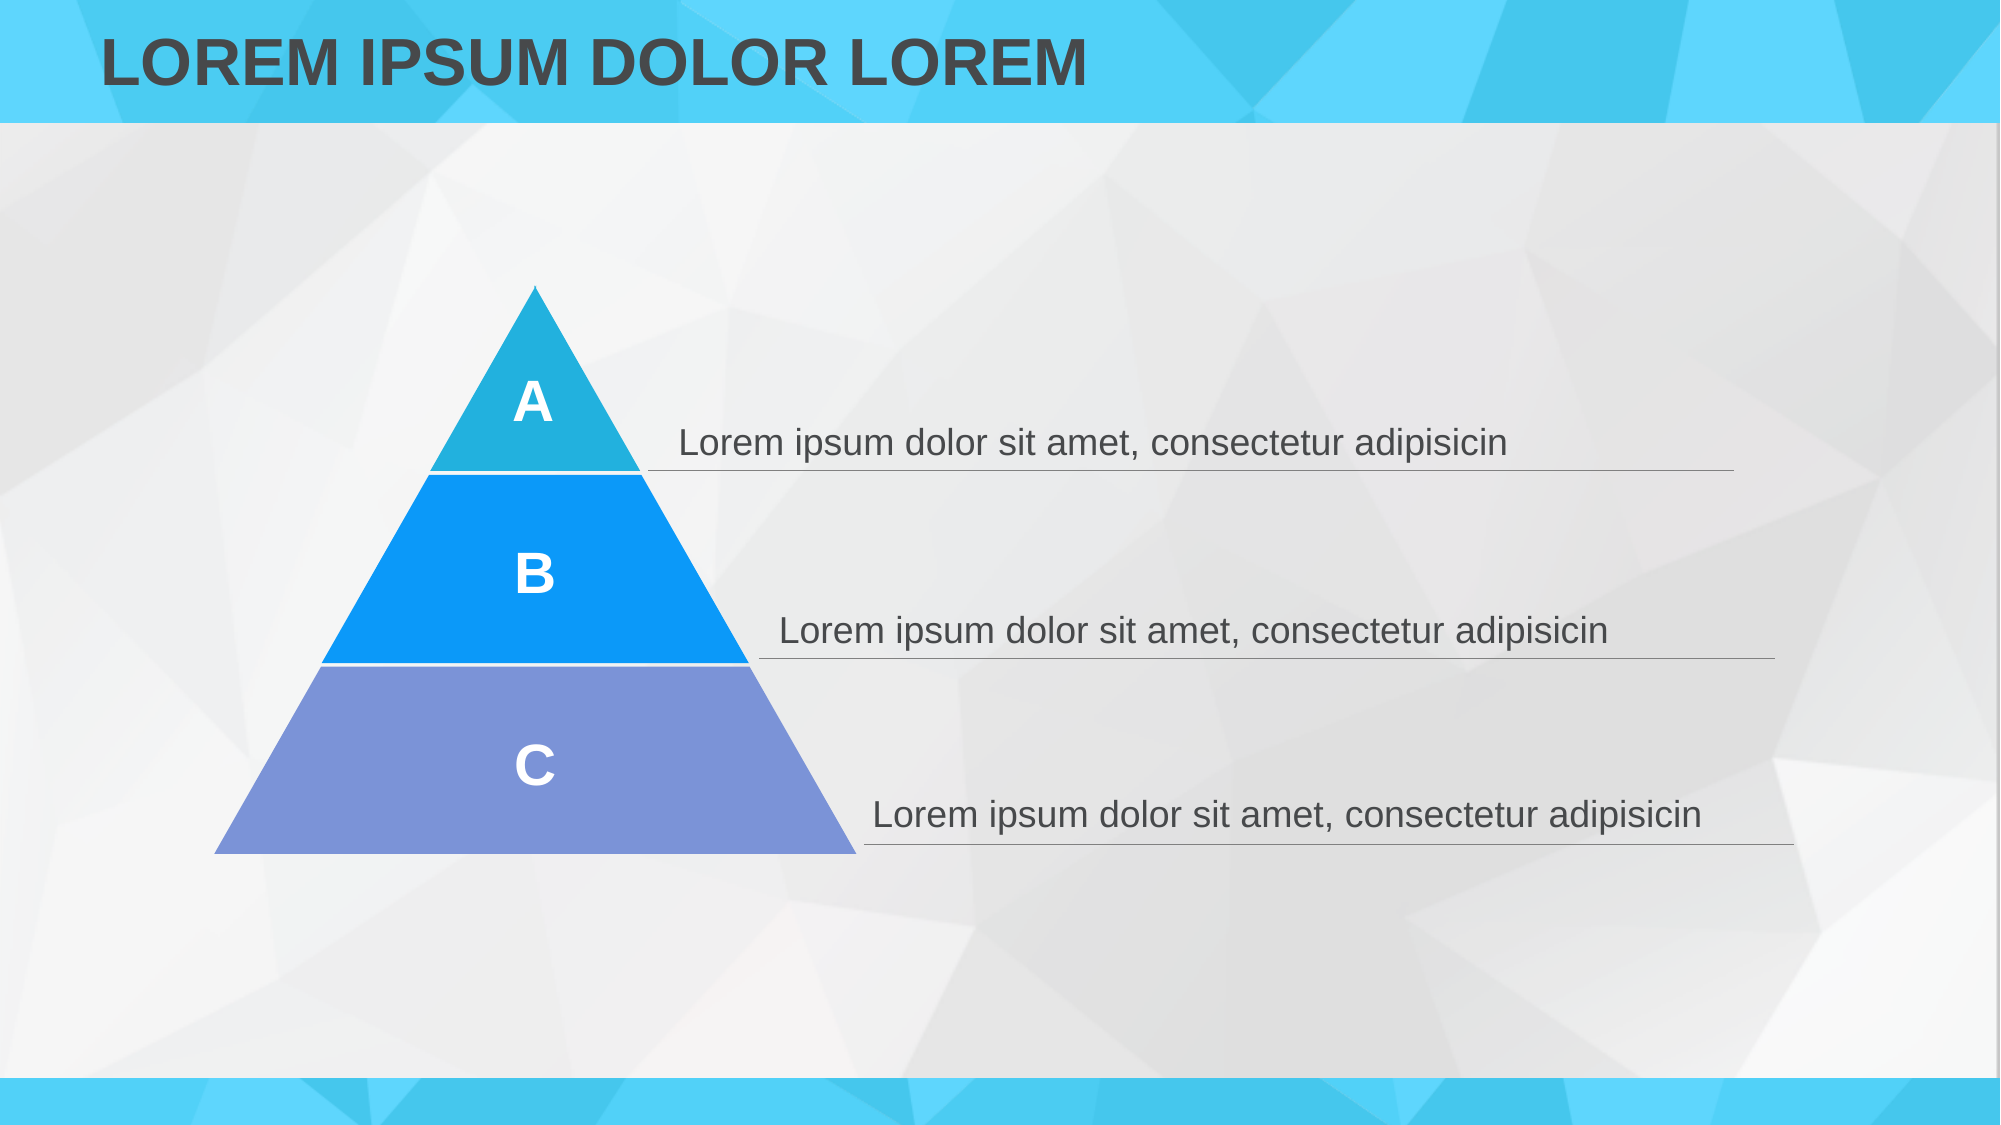

LOREM IPSUM DOLOR LOREM

A
Lorem ipsum dolor sit amet, consectetur adipisicin

B
Lorem ipsum dolor sit amet, consectetur adipisicin

C
Lorem ipsum dolor sit amet, consectetur adipisicin